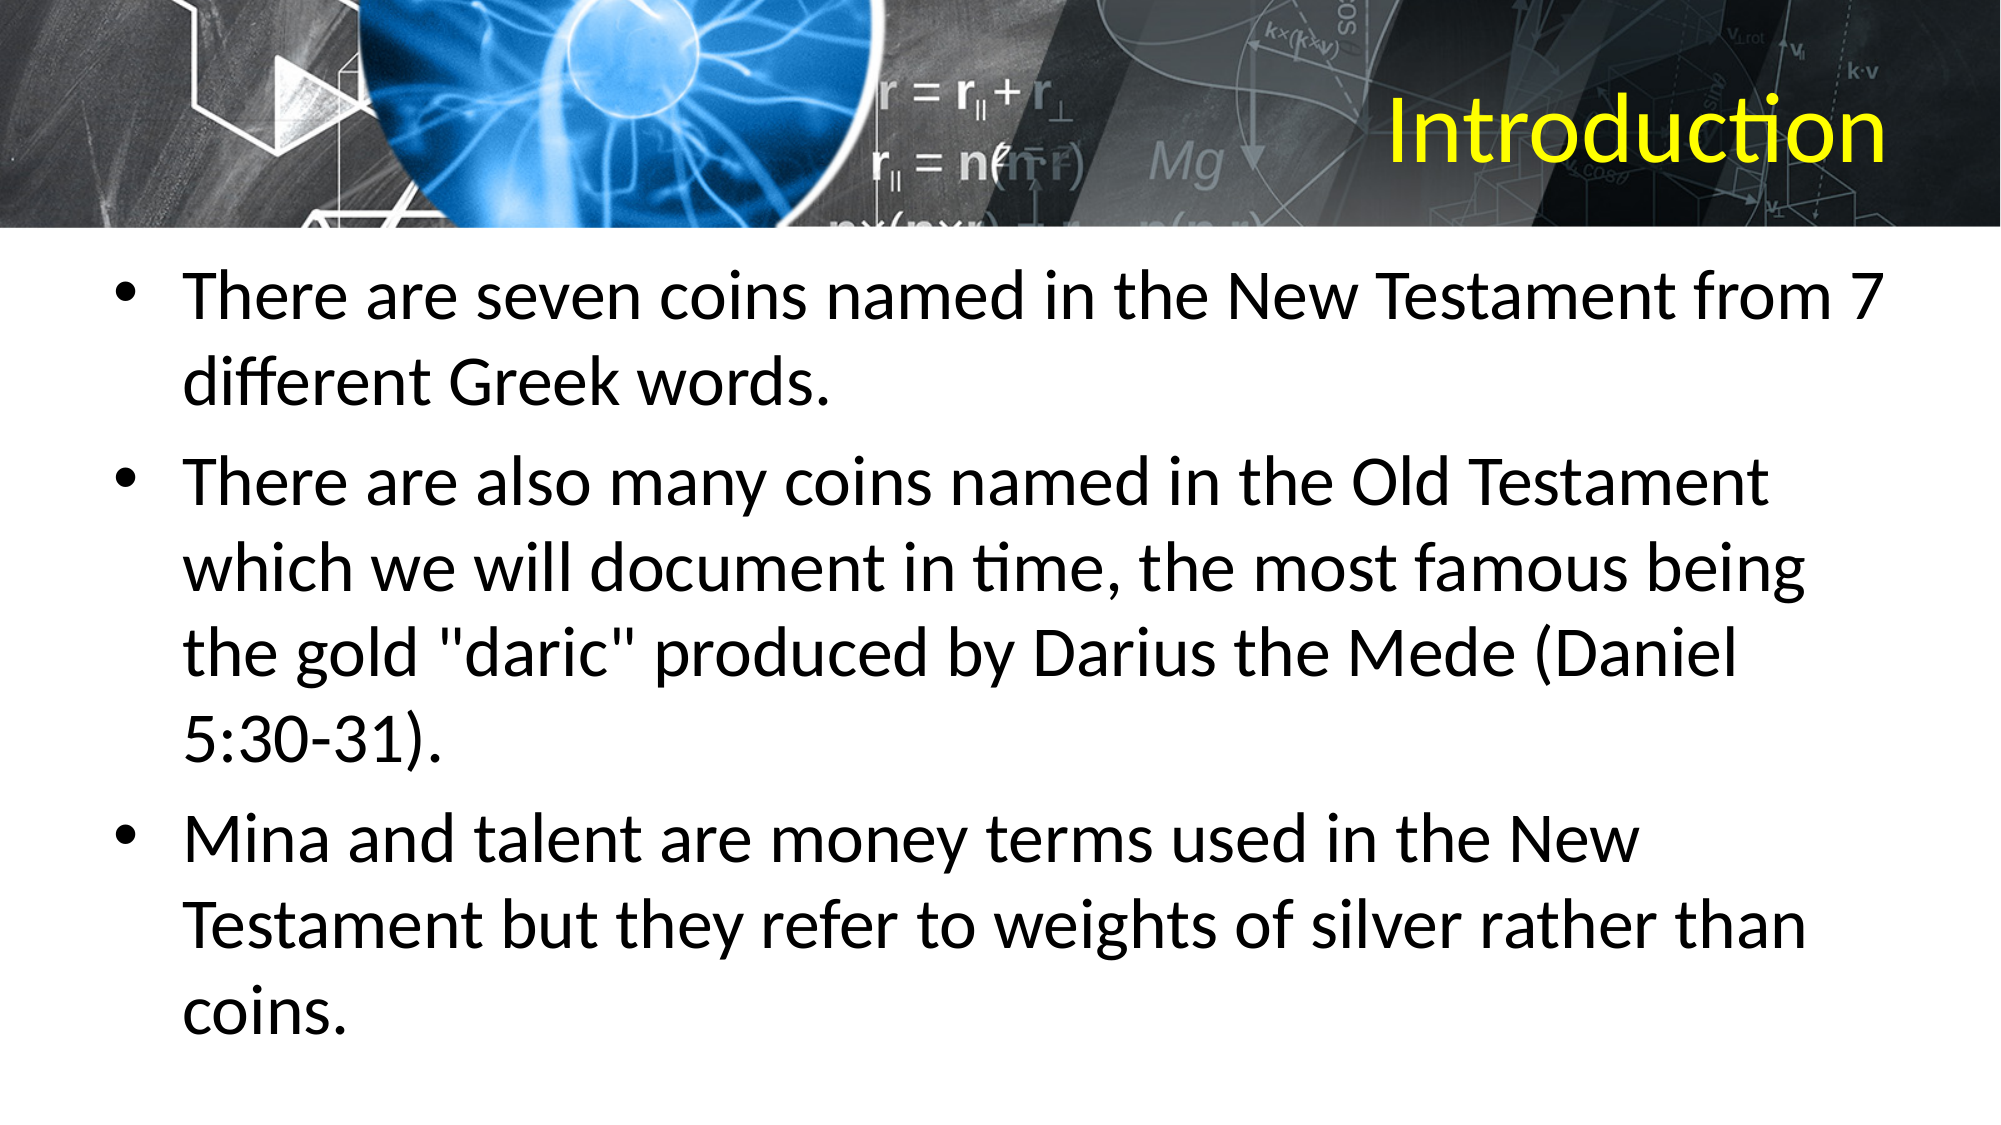

# Introduction
There are seven coins named in the New Testament from 7 different Greek words.
There are also many coins named in the Old Testament which we will document in time, the most famous being the gold "daric" produced by Darius the Mede (Daniel 5:30-31).
Mina and talent are money terms used in the New Testament but they refer to weights of silver rather than coins.